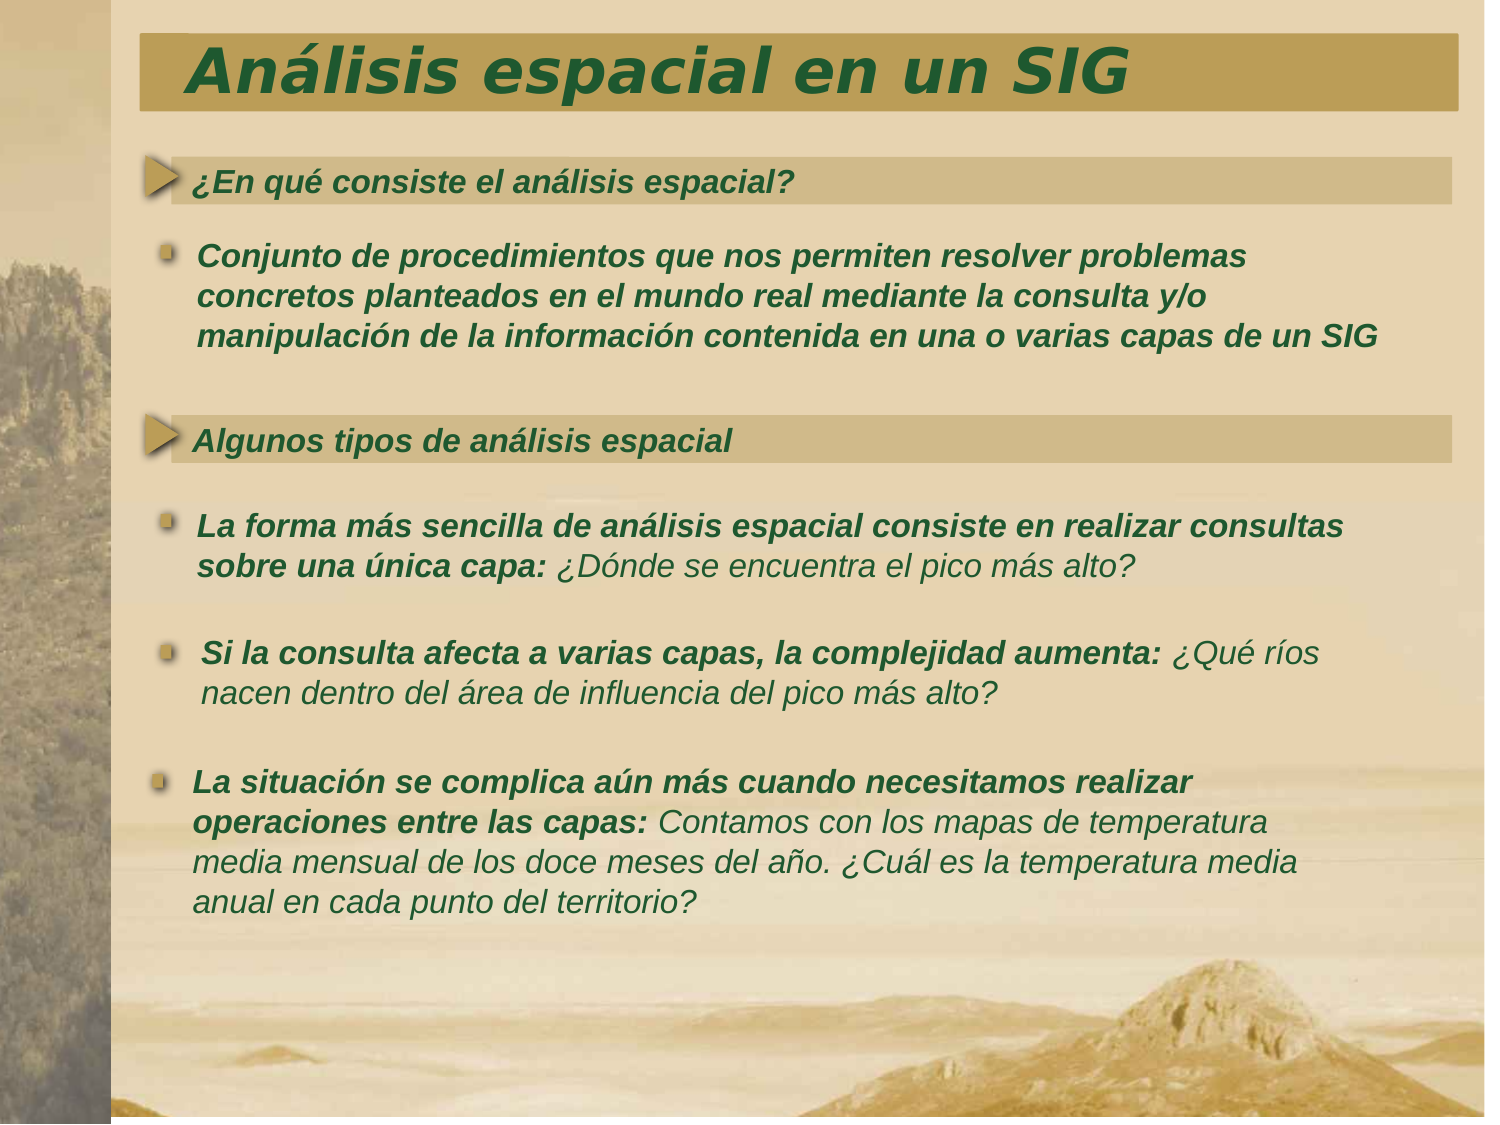

Análisis espacial en un SIG
¿En qué consiste el análisis espacial?

Conjunto de procedimientos que nos permiten resolver problemas concretos planteados en el mundo real mediante la consulta y/o manipulación de la información contenida en una o varias capas de un SIG

Algunos tipos de análisis espacial

La forma más sencilla de análisis espacial consiste en realizar consultas sobre una única capa: ¿Dónde se encuentra el pico más alto?

Si la consulta afecta a varias capas, la complejidad aumenta: ¿Qué ríos nacen dentro del área de influencia del pico más alto?

La situación se complica aún más cuando necesitamos realizar operaciones entre las capas: Contamos con los mapas de temperatura media mensual de los doce meses del año. ¿Cuál es la temperatura media anual en cada punto del territorio?